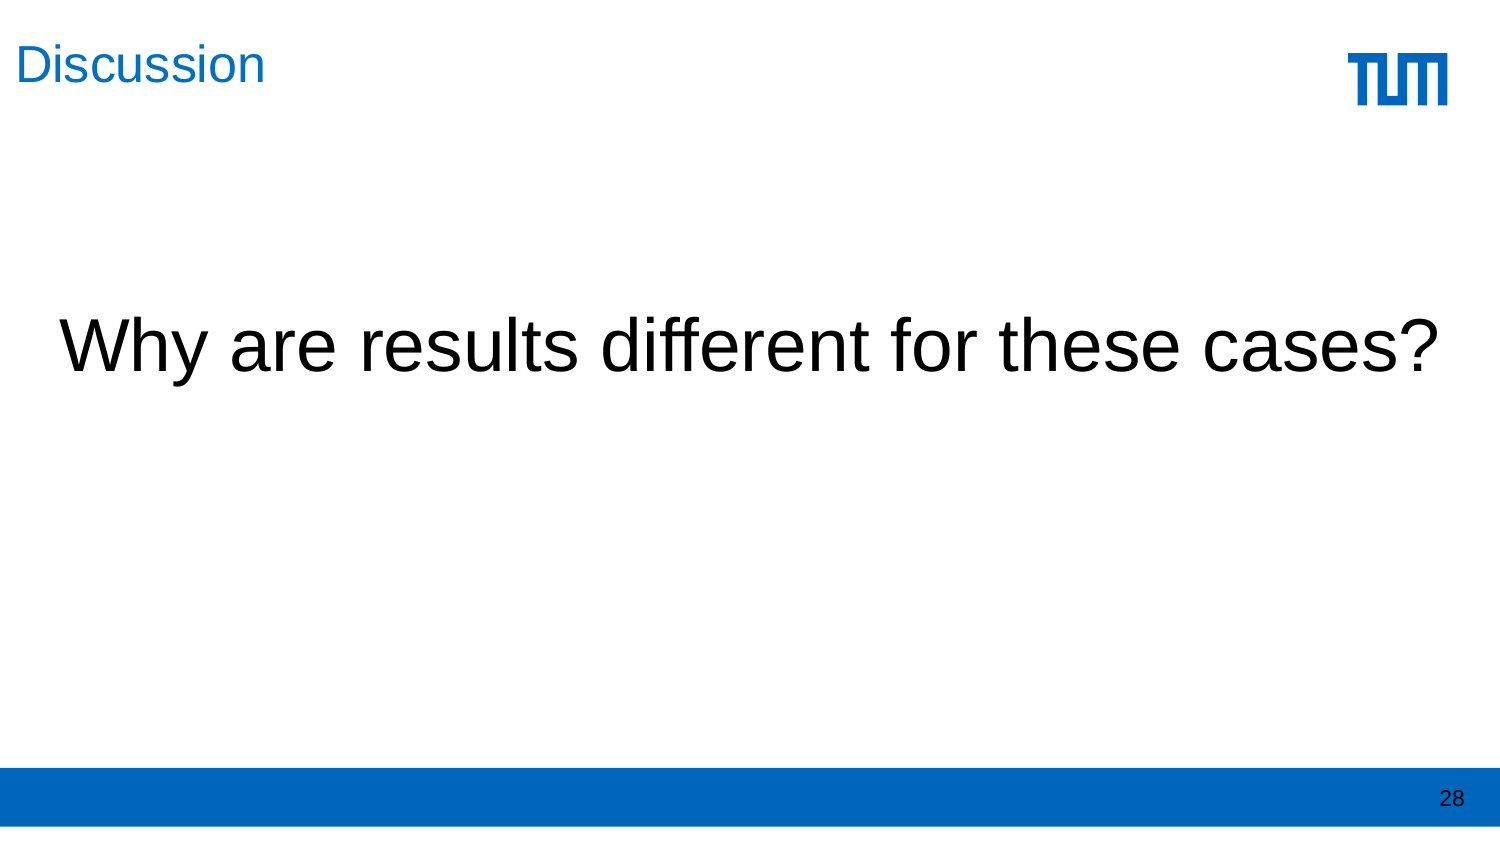

# Discussion
Why are results different for these cases?

28